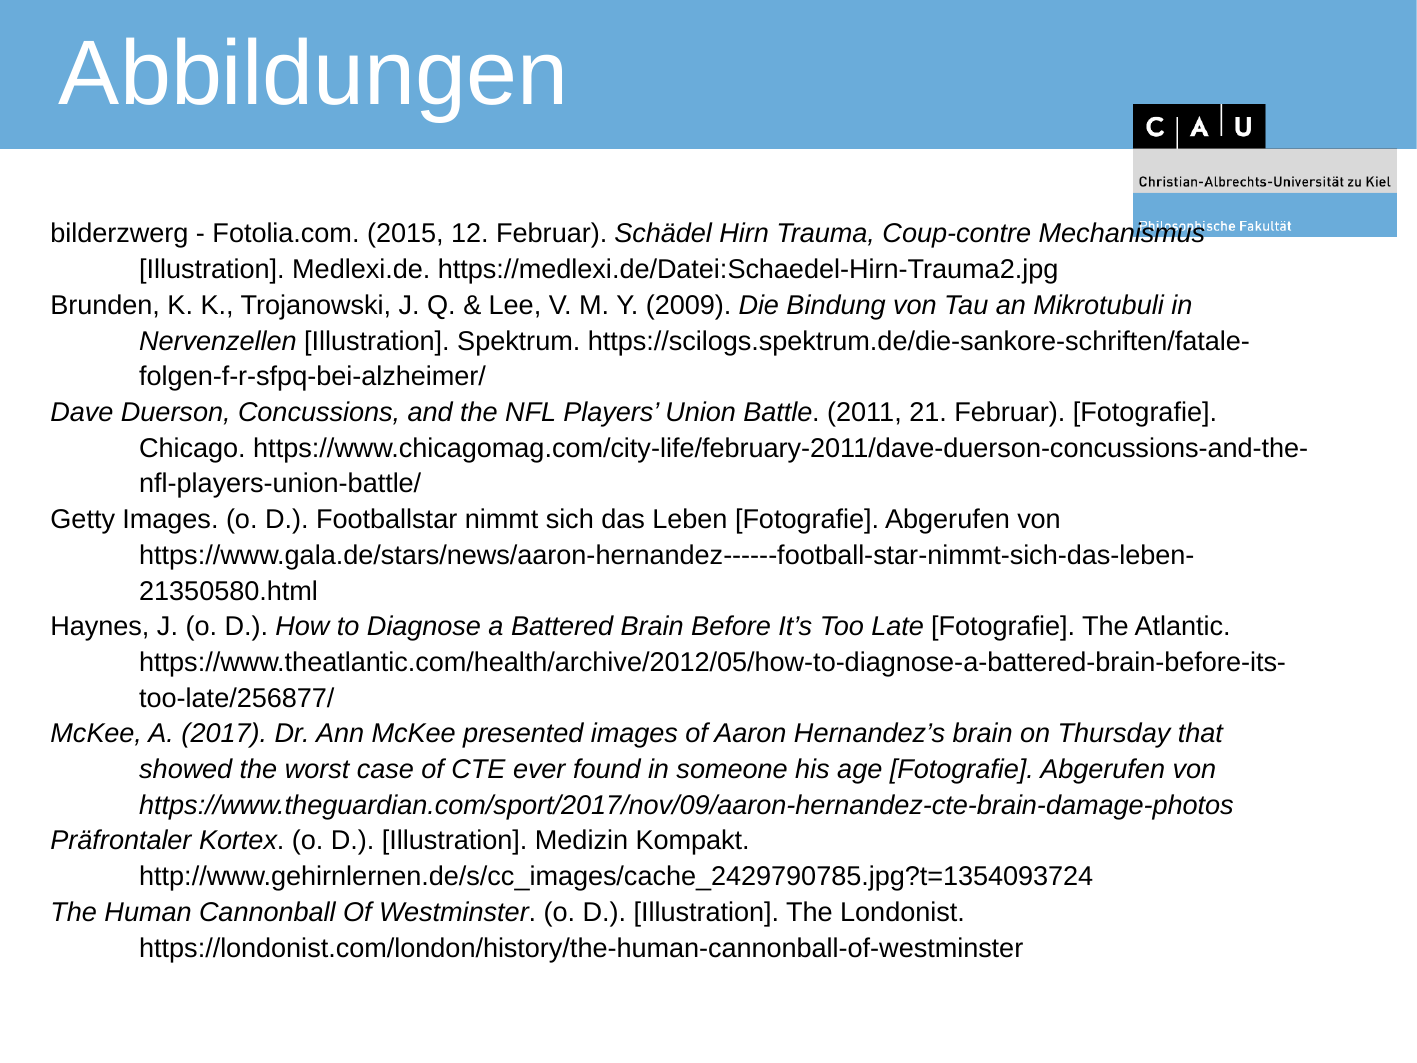

# Abbildungen
bilderzwerg - Fotolia.com. (2015, 12. Februar). Schädel Hirn Trauma, Coup-contre Mechanismus [Illustration]. Medlexi.de. https://medlexi.de/Datei:Schaedel-Hirn-Trauma2.jpg
Brunden, K. K., Trojanowski, J. Q. & Lee, V. M. Y. (2009). Die Bindung von Tau an Mikrotubuli in Nervenzellen [Illustration]. Spektrum. https://scilogs.spektrum.de/die-sankore-schriften/fatale-folgen-f-r-sfpq-bei-alzheimer/
Dave Duerson, Concussions, and the NFL Players’ Union Battle. (2011, 21. Februar). [Fotografie]. Chicago. https://www.chicagomag.com/city-life/february-2011/dave-duerson-concussions-and-the-nfl-players-union-battle/
Getty Images. (o. D.). Footballstar nimmt sich das Leben [Fotografie]. Abgerufen von https://www.gala.de/stars/news/aaron-hernandez------football-star-nimmt-sich-das-leben-21350580.html
Haynes, J. (o. D.). How to Diagnose a Battered Brain Before It’s Too Late [Fotografie]. The Atlantic. https://www.theatlantic.com/health/archive/2012/05/how-to-diagnose-a-battered-brain-before-its-too-late/256877/
McKee, A. (2017). Dr. Ann McKee presented images of Aaron Hernandez’s brain on Thursday that showed the worst case of CTE ever found in someone his age [Fotografie]. Abgerufen von https://www.theguardian.com/sport/2017/nov/09/aaron-hernandez-cte-brain-damage-photos
Präfrontaler Kortex. (o. D.). [Illustration]. Medizin Kompakt. http://www.gehirnlernen.de/s/cc_images/cache_2429790785.jpg?t=1354093724
The Human Cannonball Of Westminster. (o. D.). [Illustration]. The Londonist. https://londonist.com/london/history/the-human-cannonball-of-westminster